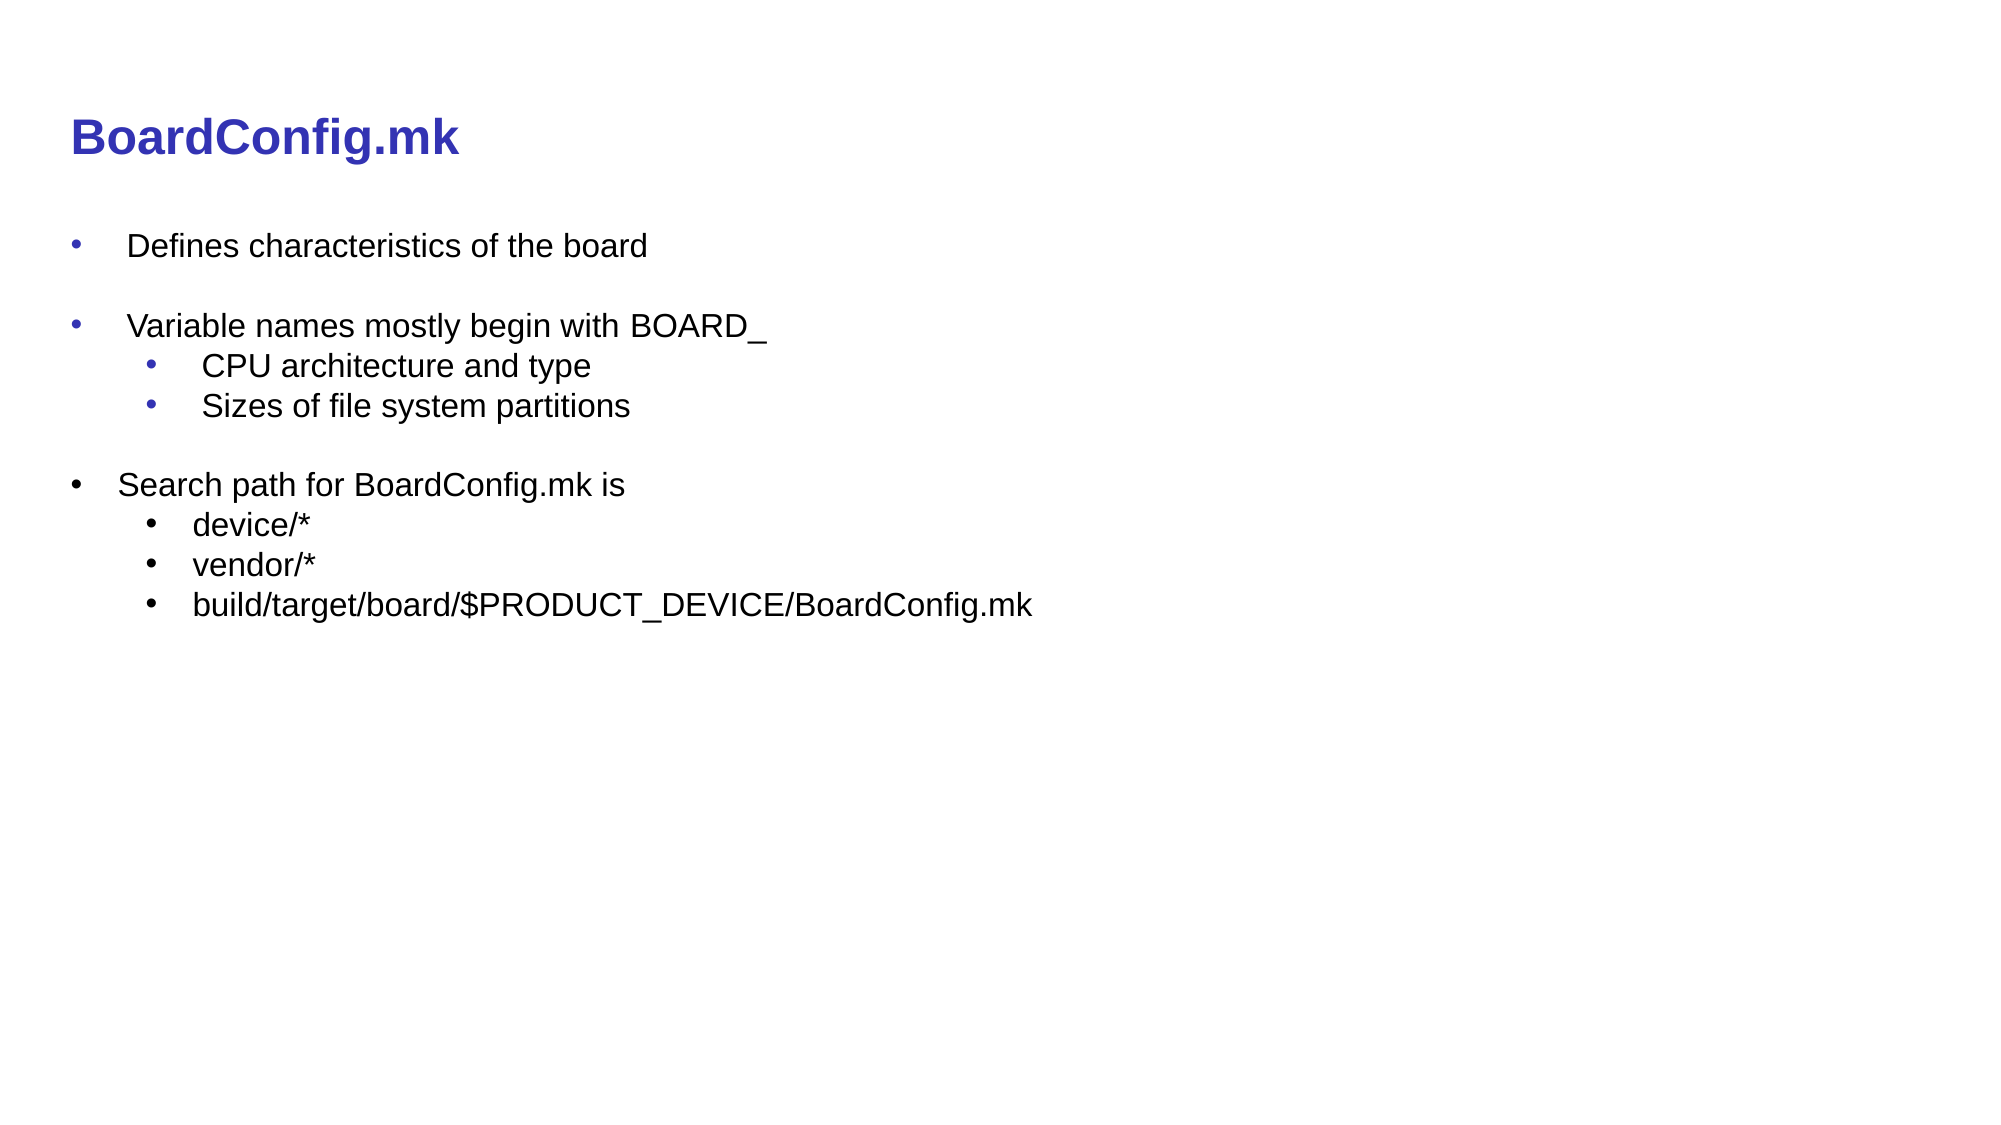

BoardConfig.mk
 Defines characteristics of the board
 Variable names mostly begin with BOARD_
 CPU architecture and type
 Sizes of file system partitions
Search path for BoardConfig.mk is
device/*
vendor/*
build/target/board/$PRODUCT_DEVICE/BoardConfig.mk